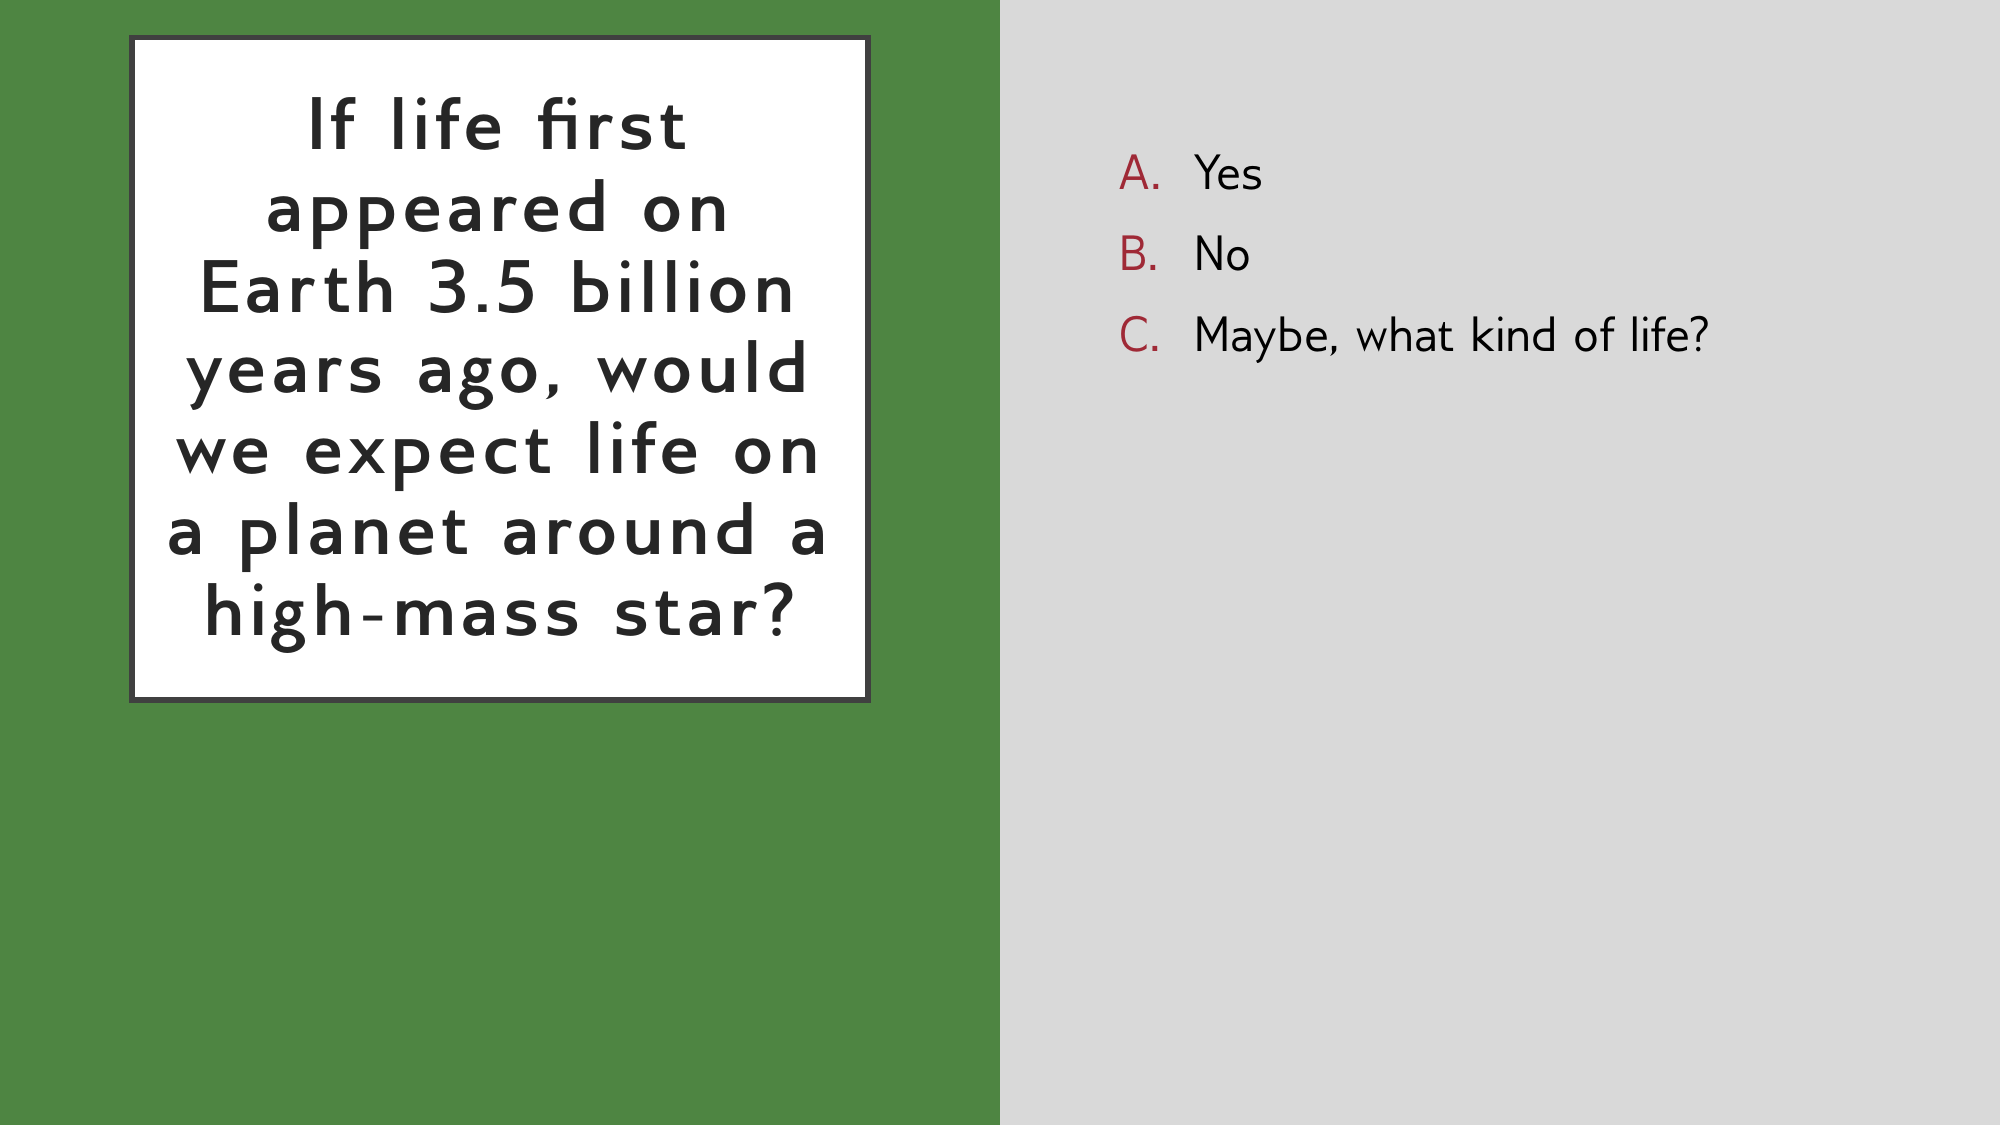

# If life first appeared on Earth 3.5 billion years ago, would we expect life on a planet around a high-mass star?
Yes
No
Maybe, what kind of life?